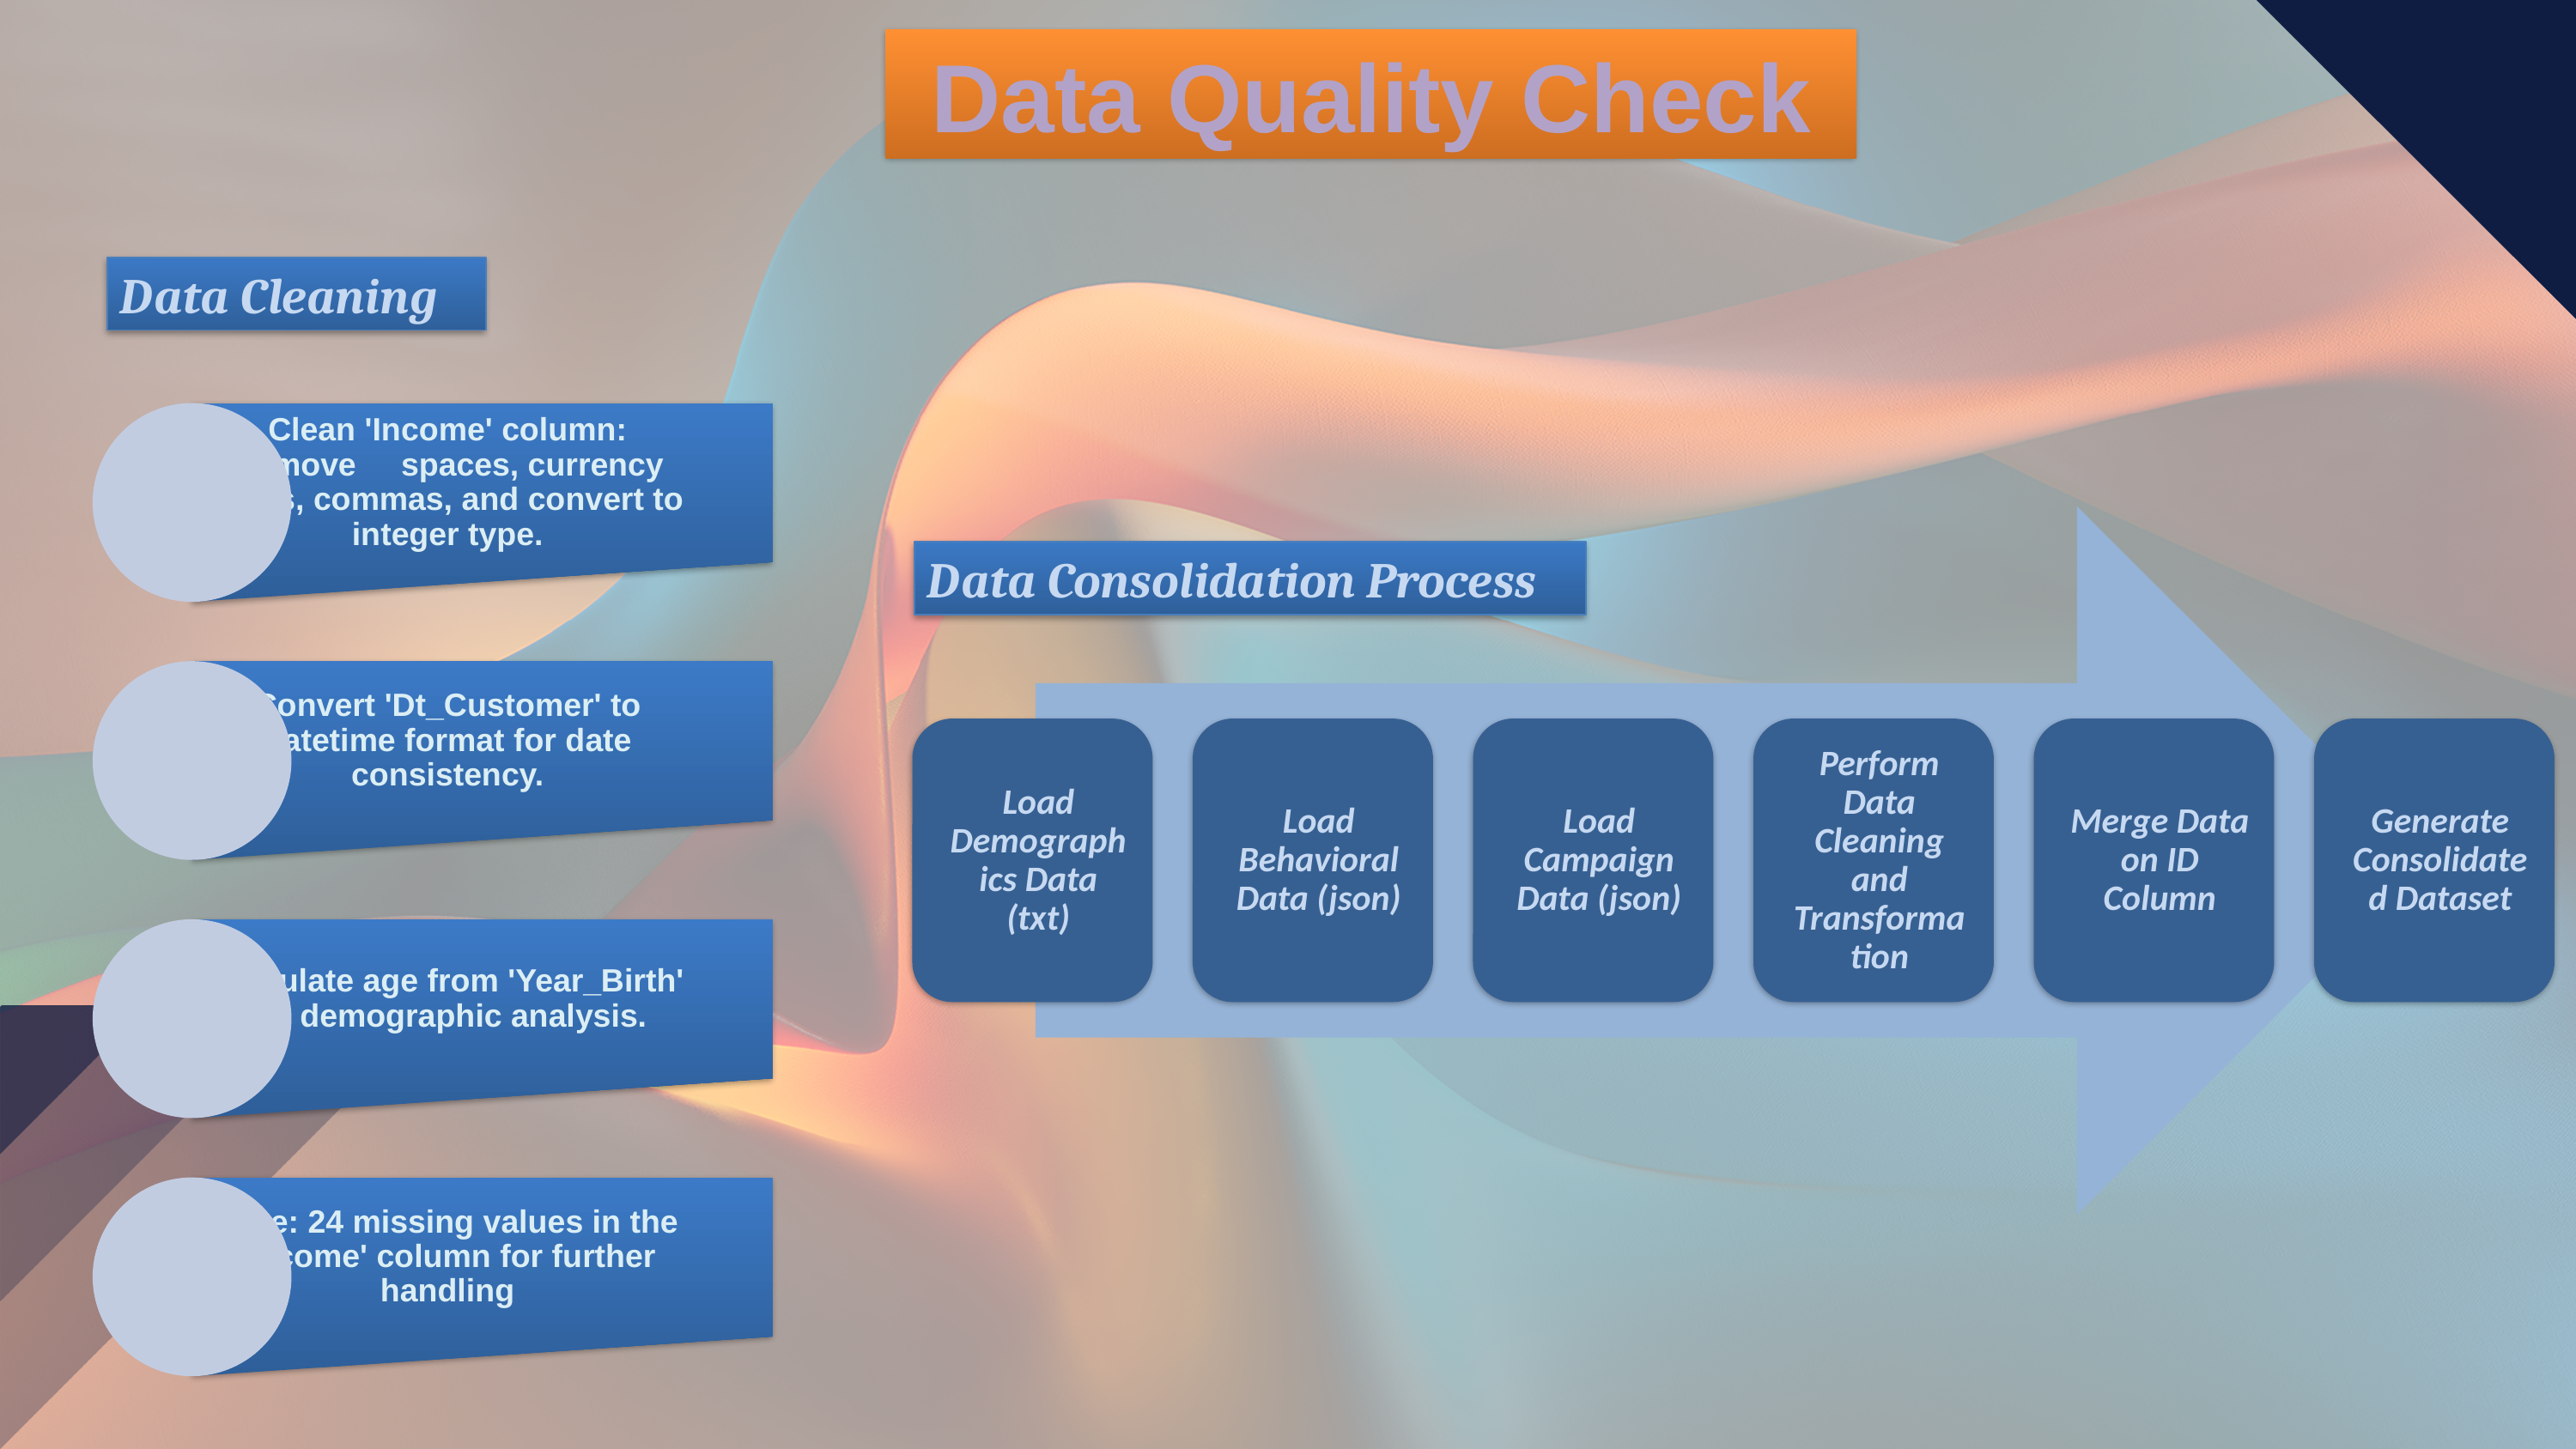

Data Quality Check
Data Cleaning
Clean 'Income' column: Remove     spaces, currency signs, commas, and convert to integer type.
Convert 'Dt_Customer' to datetime format for date consistency.
Calculate age from 'Year_Birth' for demographic analysis.
Note: 24 missing values in the 'Income' column for further handling
Load Demographics Data (txt)
Load Behavioral Data (json)
Load Campaign Data (json)
Perform Data Cleaning and Transformation
Merge Data on ID Column
Generate Consolidated Dataset
Data Consolidation Process